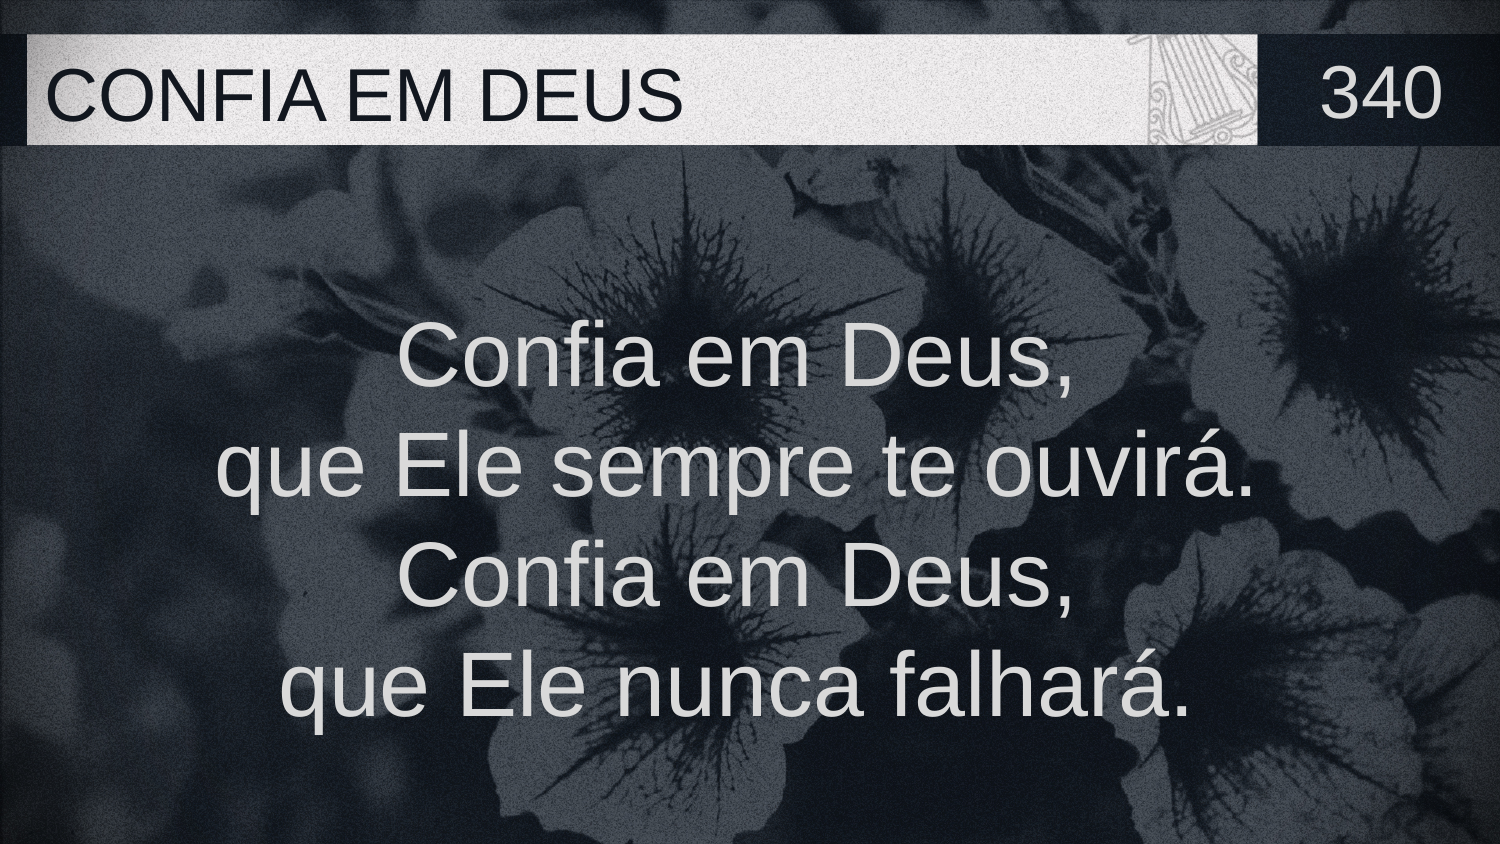

# CONFIA EM DEUS
340
Confia em Deus,
que Ele sempre te ouvirá.
Confia em Deus,
que Ele nunca falhará.